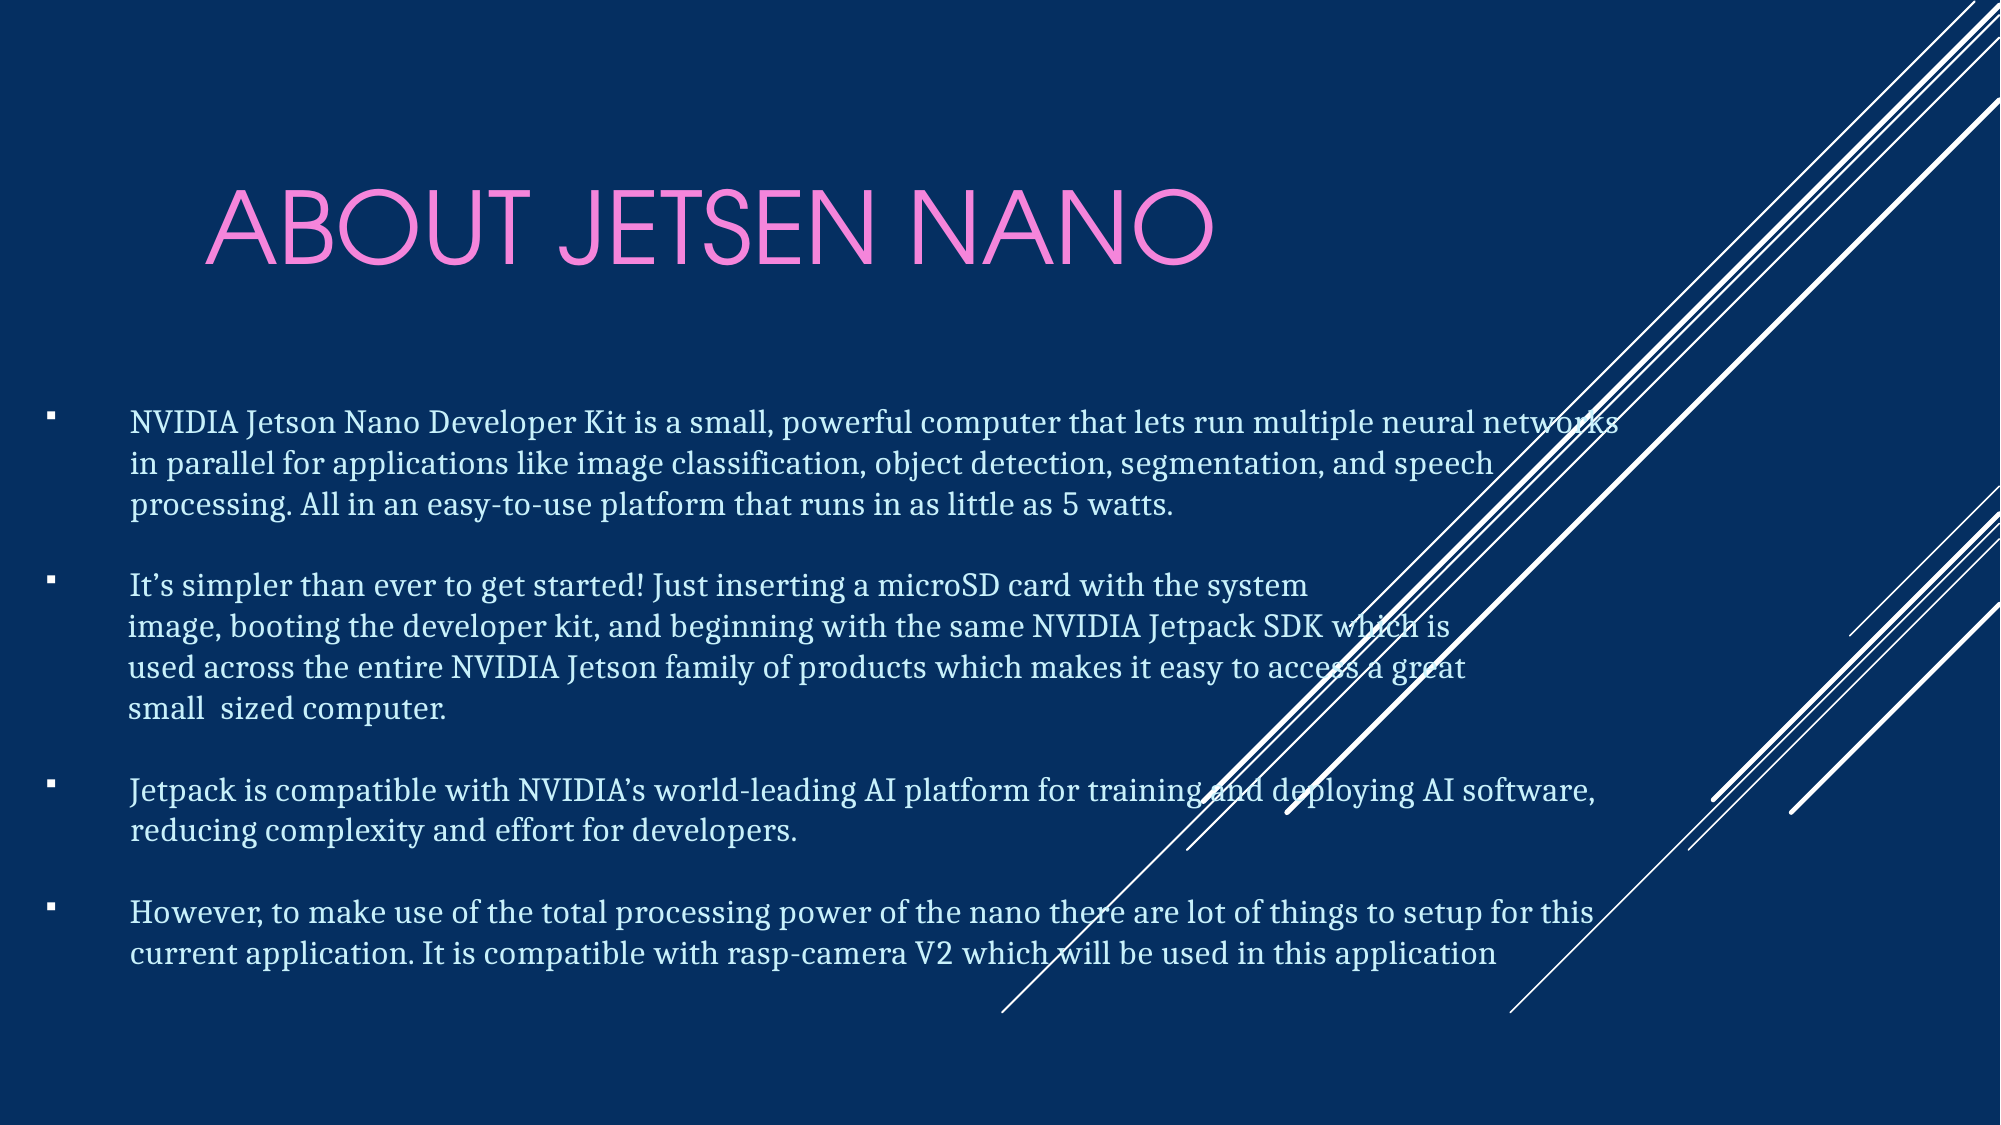

# ABOUT JETSEN NANO
NVIDIA Jetson Nano Developer Kit is a small, powerful computer that lets run multiple neural networks in parallel for applications like image classification, object detection, segmentation, and speech processing. All in an easy-to-use platform that runs in as little as 5 watts.

It’s simpler than ever to get started! Just inserting a microSD card with the system
           image, booting the developer kit, and beginning with the same NVIDIA Jetpack SDK which is
           used across the entire NVIDIA Jetson family of products which makes it easy to access a great
           small  sized computer.

Jetpack is compatible with NVIDIA’s world-leading AI platform for training and deploying AI software, reducing complexity and effort for developers.

However, to make use of the total processing power of the nano there are lot of things to setup for this current application. It is compatible with rasp-camera V2 which will be used in this application